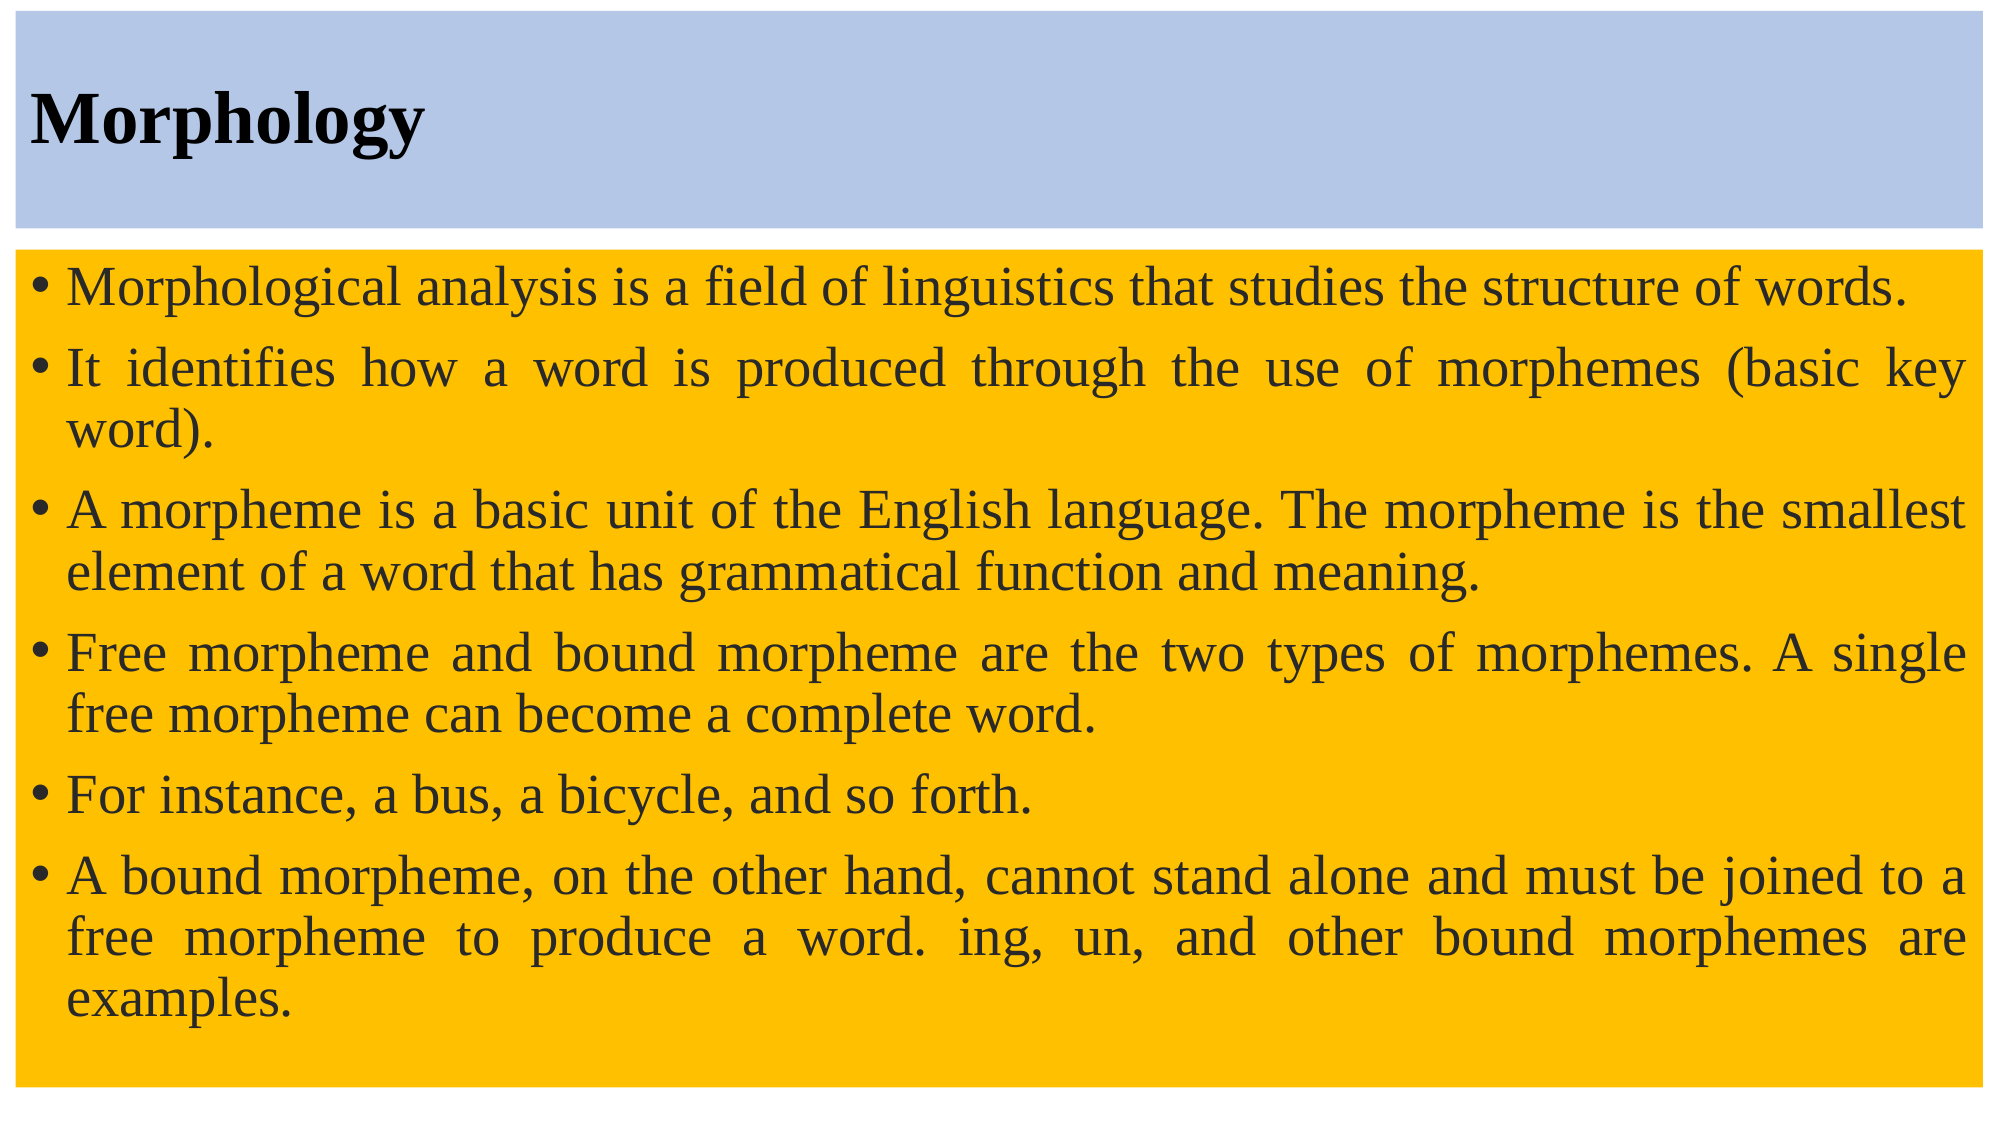

# Morphology
Morphological analysis is a field of linguistics that studies the structure of words.
It identifies how a word is produced through the use of morphemes (basic key word).
A morpheme is a basic unit of the English language. The morpheme is the smallest element of a word that has grammatical function and meaning.
Free morpheme and bound morpheme are the two types of morphemes. A single free morpheme can become a complete word.
For instance, a bus, a bicycle, and so forth.
A bound morpheme, on the other hand, cannot stand alone and must be joined to a free morpheme to produce a word. ing, un, and other bound morphemes are examples.